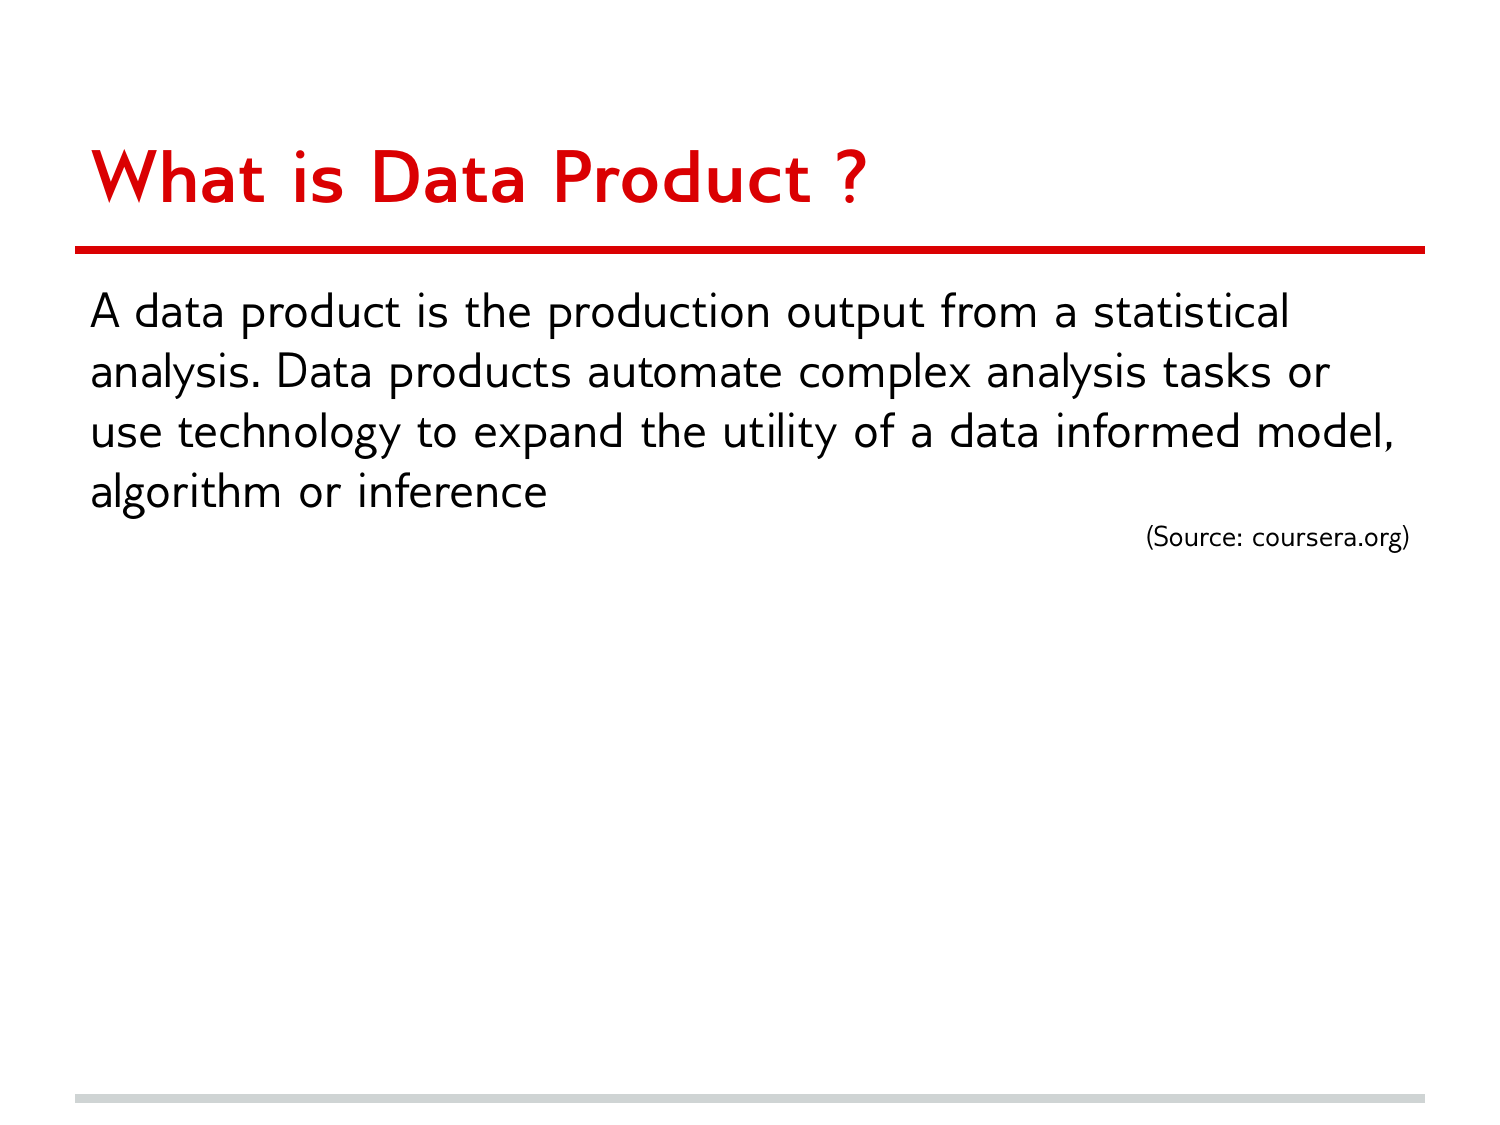

# What is Data Product ?
A data product is the production output from a statistical analysis. Data products automate complex analysis tasks or use technology to expand the utility of a data informed model, algorithm or inference
(Source: coursera.org)